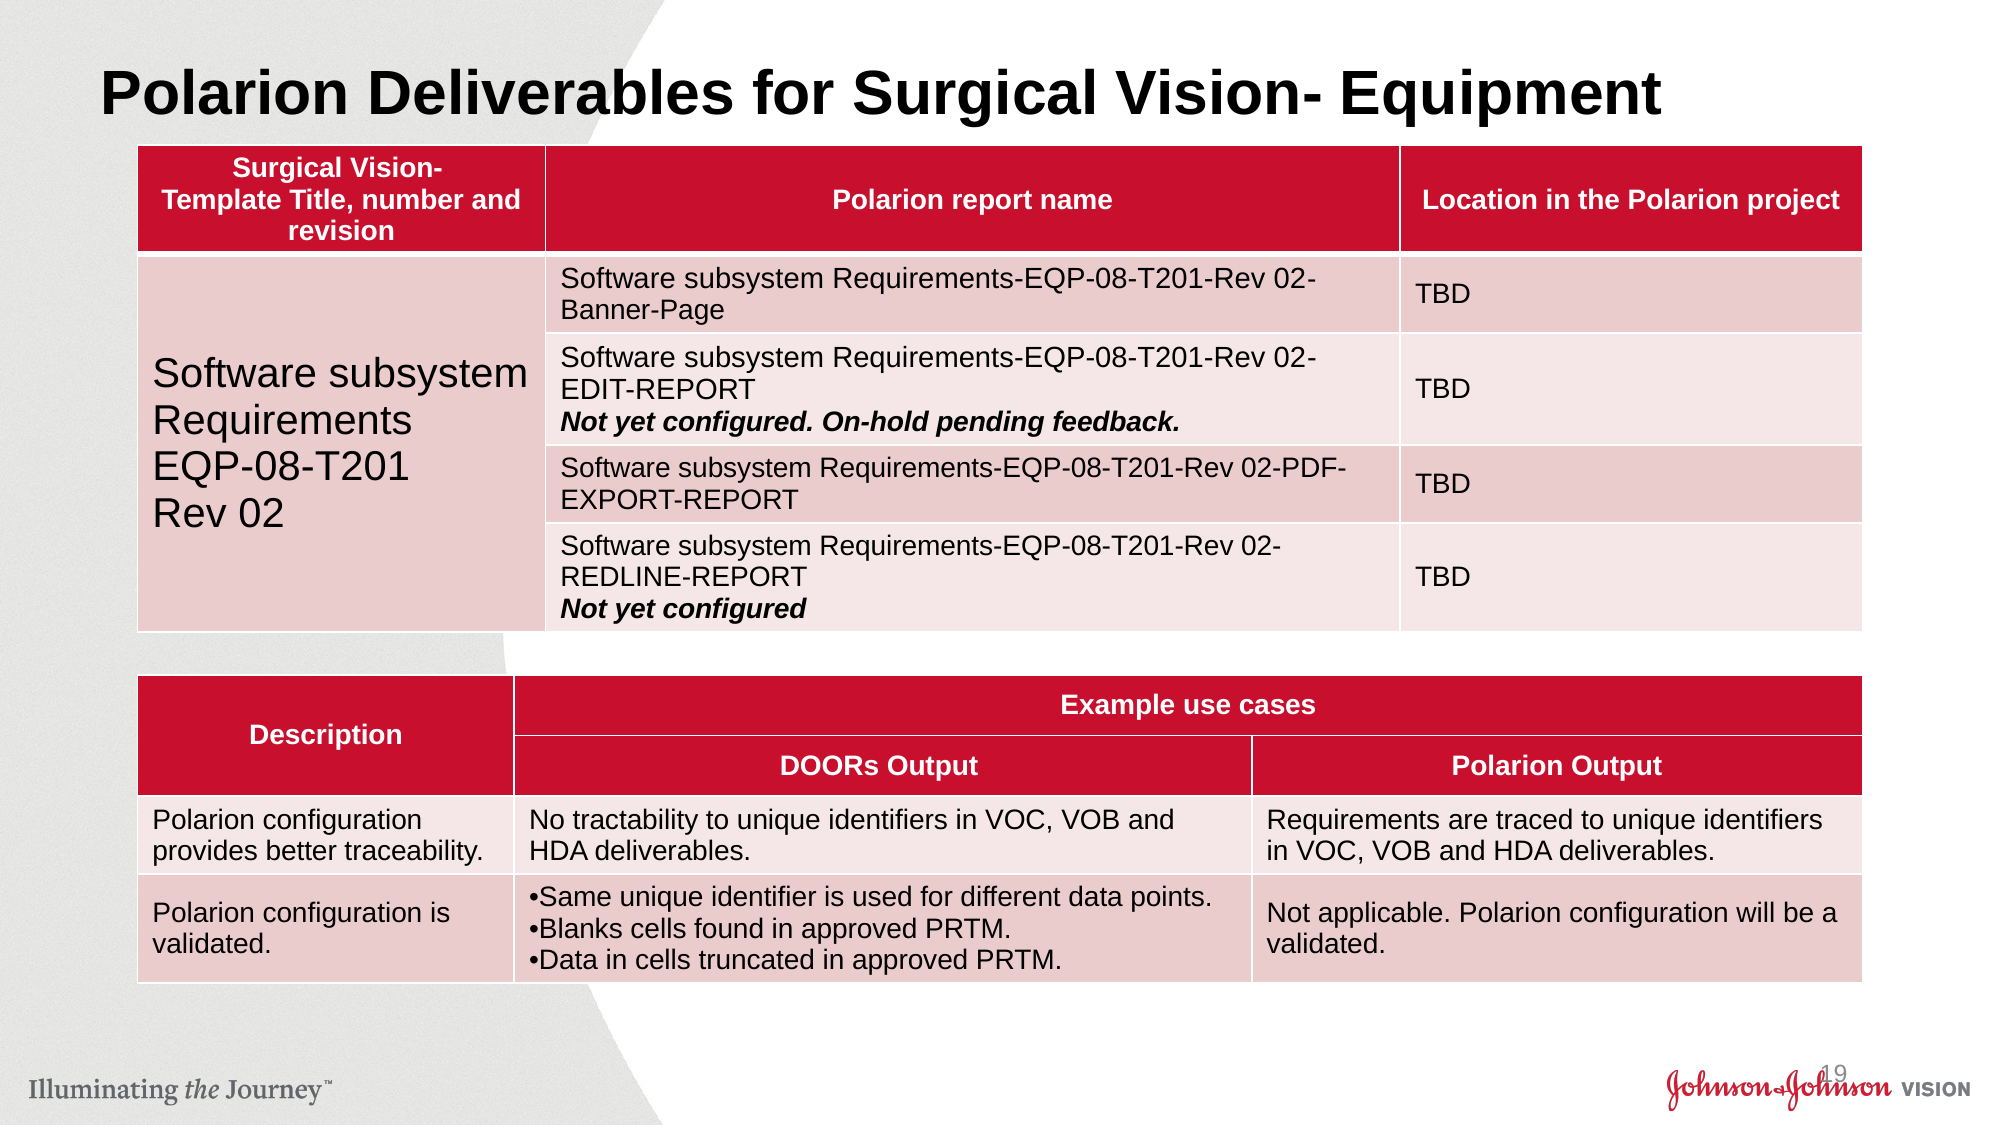

# Polarion Deliverables for Surgical Vision- Equipment
| Surgical Vision- Template Title, number and revision | Polarion report name | Location in the Polarion project |
| --- | --- | --- |
| Software subsystem Requirements EQP-08-T201 Rev 02 | Software subsystem Requirements-EQP-08-T201-Rev 02-Banner-Page | TBD |
|  | Software subsystem Requirements-EQP-08-T201-Rev 02-EDIT-REPORT Not yet configured. On-hold pending feedback. | TBD |
|  | Software subsystem Requirements-EQP-08-T201-Rev 02-PDF-EXPORT-REPORT | TBD |
|  | Software subsystem Requirements-EQP-08-T201-Rev 02-REDLINE-REPORT Not yet configured | TBD |
| Description | Example use cases |  |
| --- | --- | --- |
|  | DOORs Output | Polarion Output |
| Polarion configuration provides better traceability. | No tractability to unique identifiers in VOC, VOB and HDA deliverables. | Requirements are traced to unique identifiers in VOC, VOB and HDA deliverables. |
| Polarion configuration is validated. | Same unique identifier is used for different data points. Blanks cells found in approved PRTM. Data in cells truncated in approved PRTM. | Not applicable. Polarion configuration will be a validated. |

19